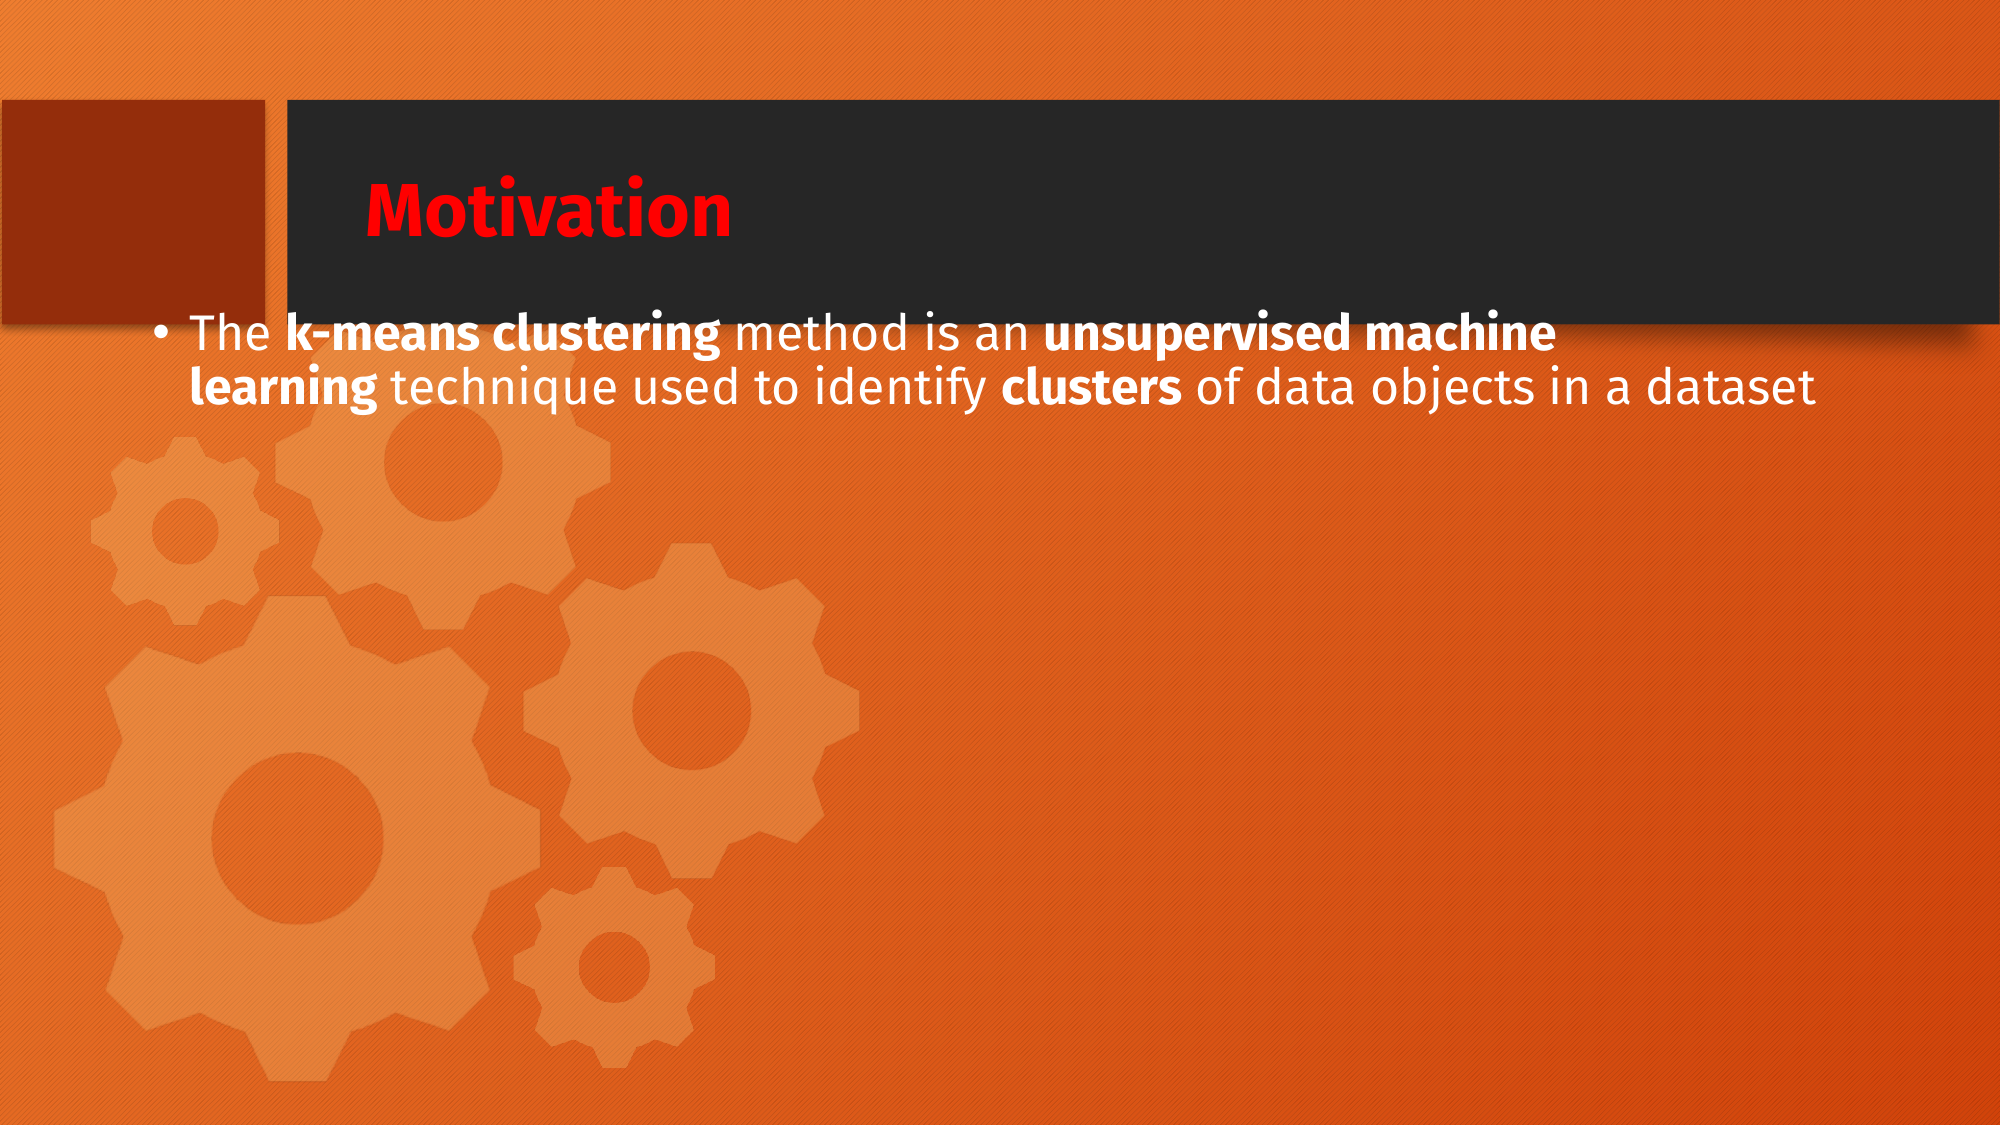

# Motivation
The k-means clustering method is an unsupervised machine learning technique used to identify clusters of data objects in a dataset